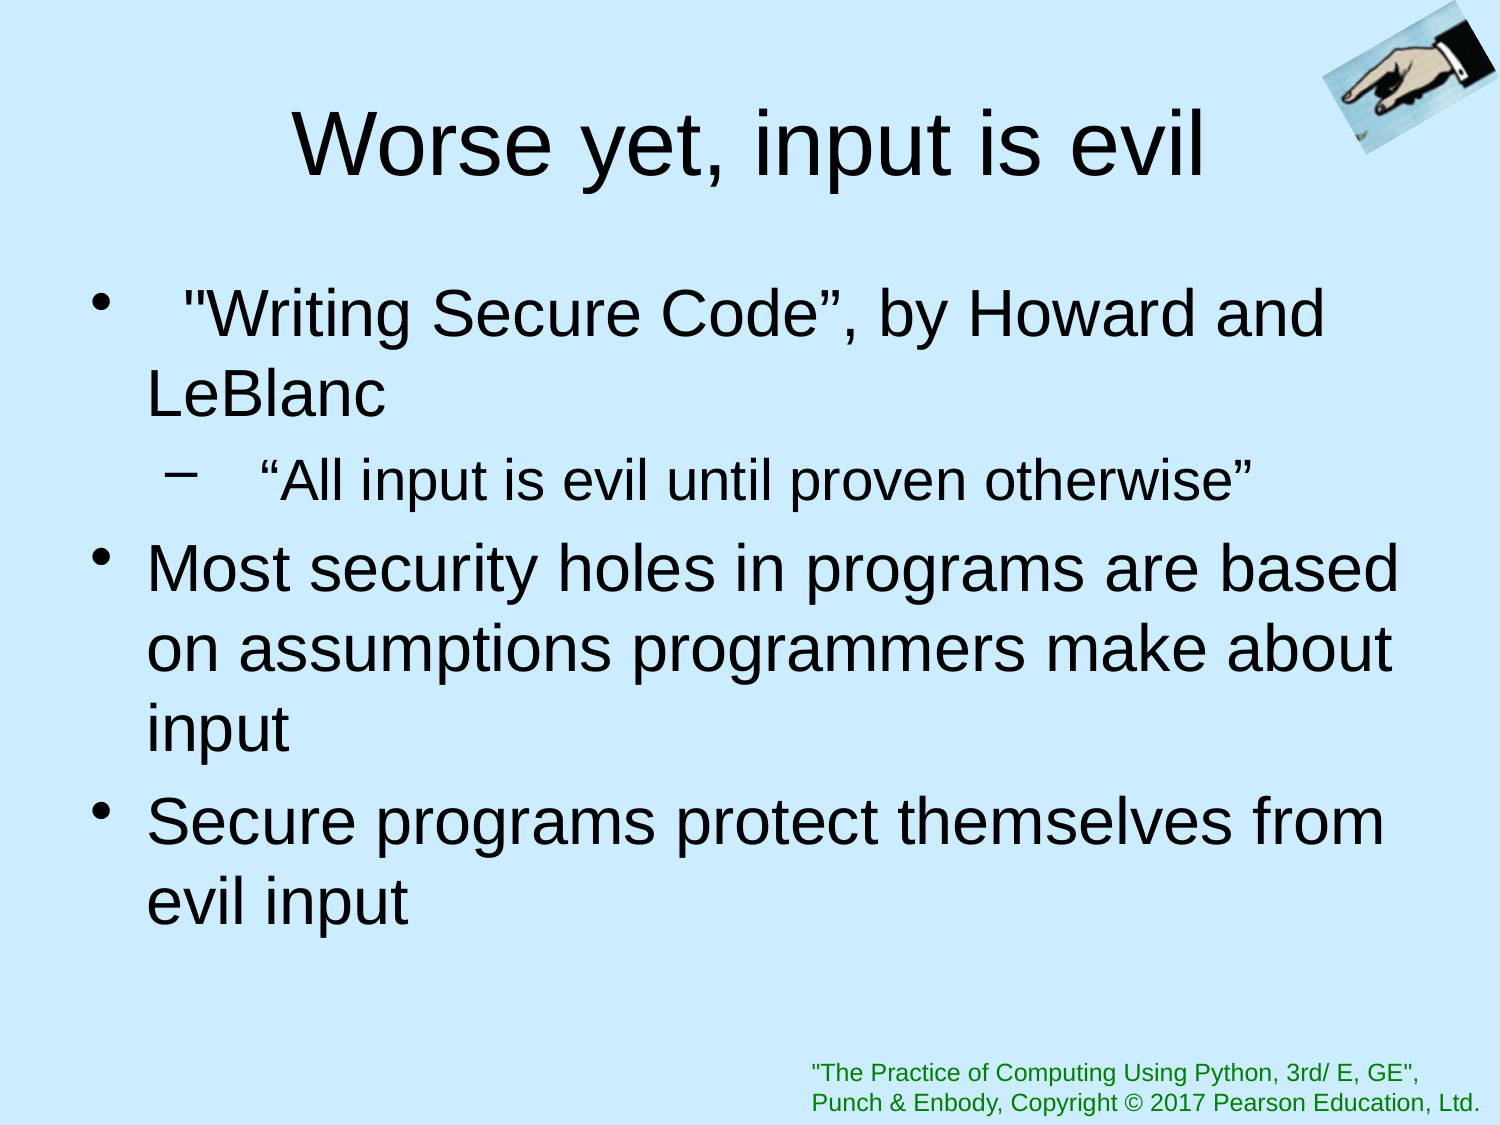

# Worse yet, input is evil
  "Writing Secure Code”, by Howard and LeBlanc
   “All input is evil until proven otherwise”
Most security holes in programs are based on assumptions programmers make about input
Secure programs protect themselves from evil input